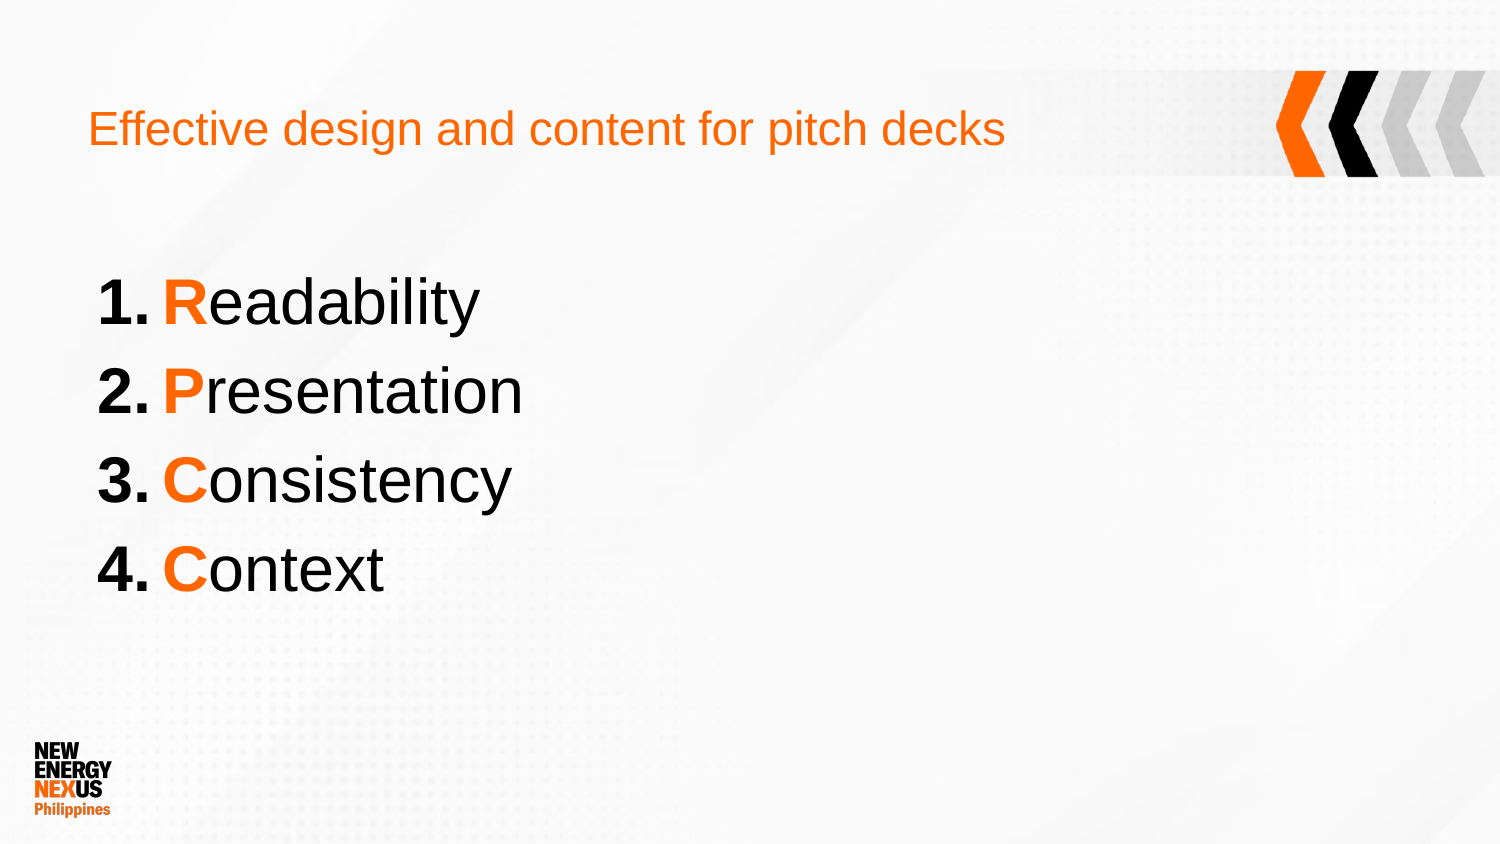

# Effective design and content for pitch decks
Readability
Presentation
Consistency
Context